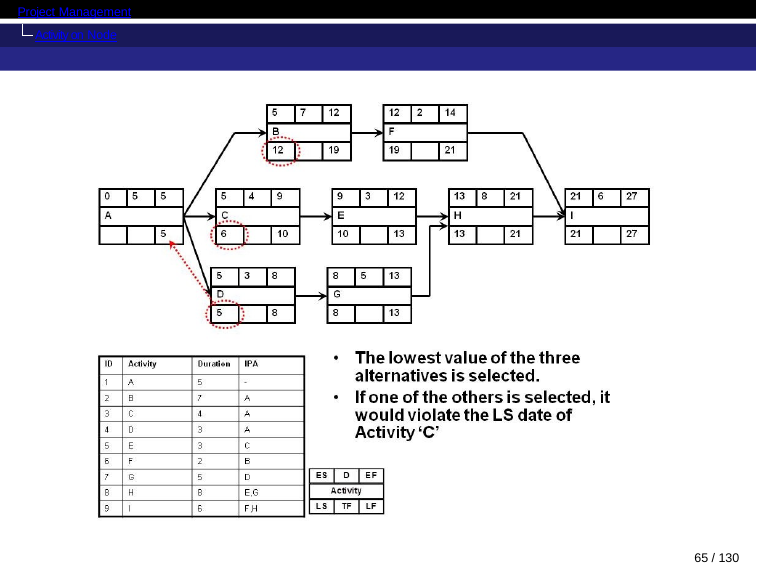

Project Management

Activity on Node

65 / 130